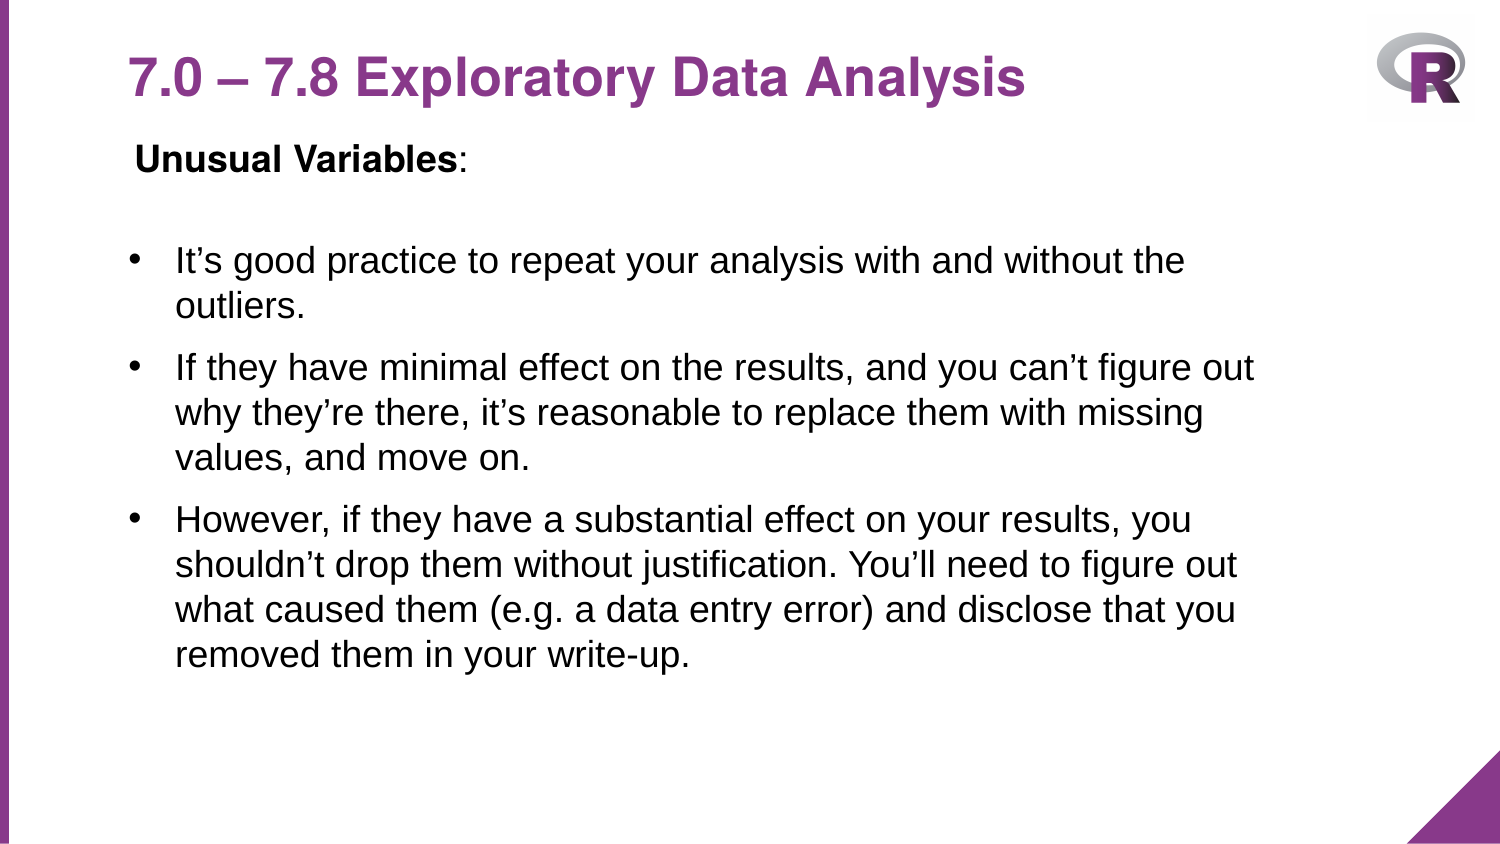

# 7.0 – 7.8 Exploratory Data Analysis
Unusual Variables:

It’s good practice to repeat your analysis with and without the outliers.
If they have minimal effect on the results, and you can’t figure out why they’re there, it’s reasonable to replace them with missing values, and move on.
However, if they have a substantial effect on your results, you shouldn’t drop them without justification. You’ll need to figure out what caused them (e.g. a data entry error) and disclose that you removed them in your write-up.